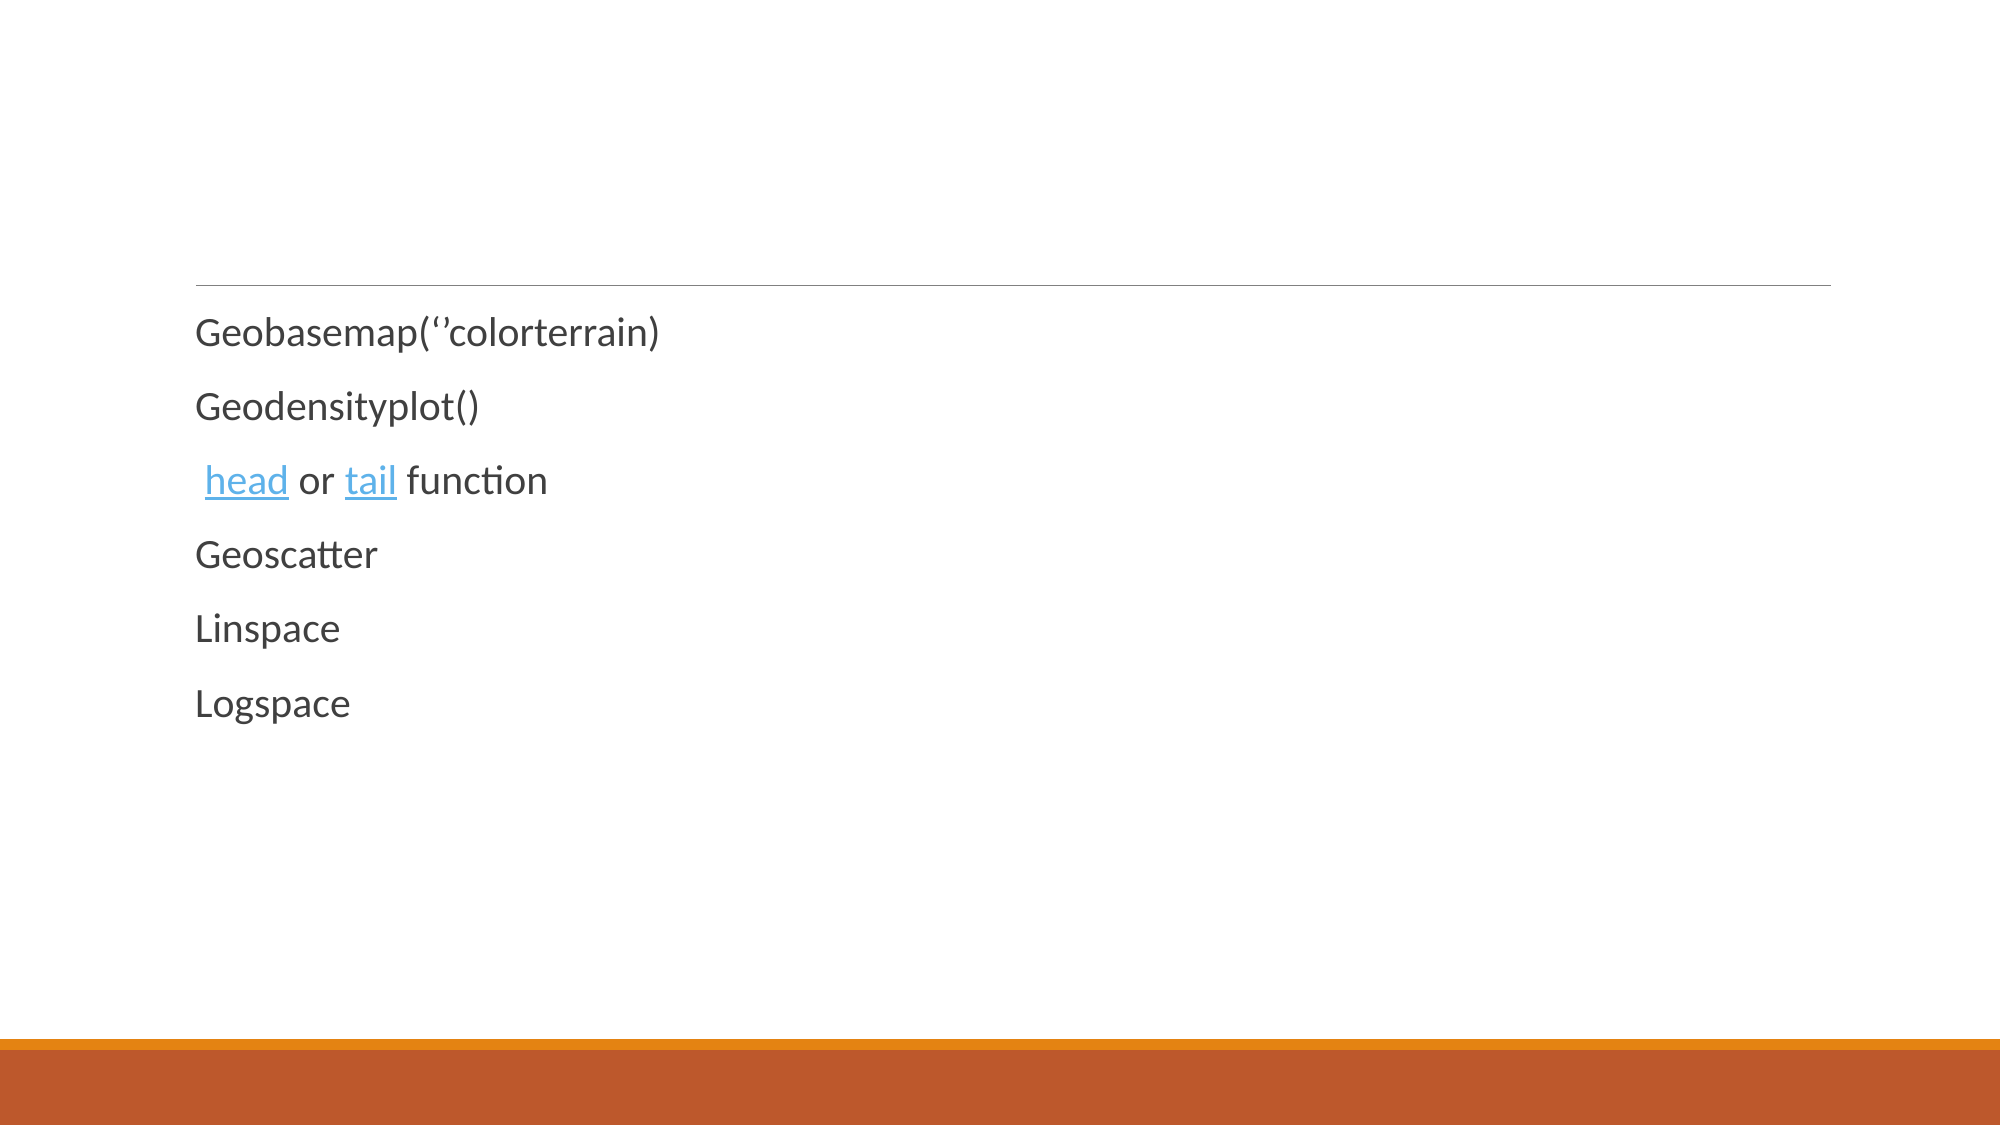

#
Geobasemap(‘’colorterrain)
Geodensityplot()
 head or tail function
Geoscatter
Linspace
Logspace